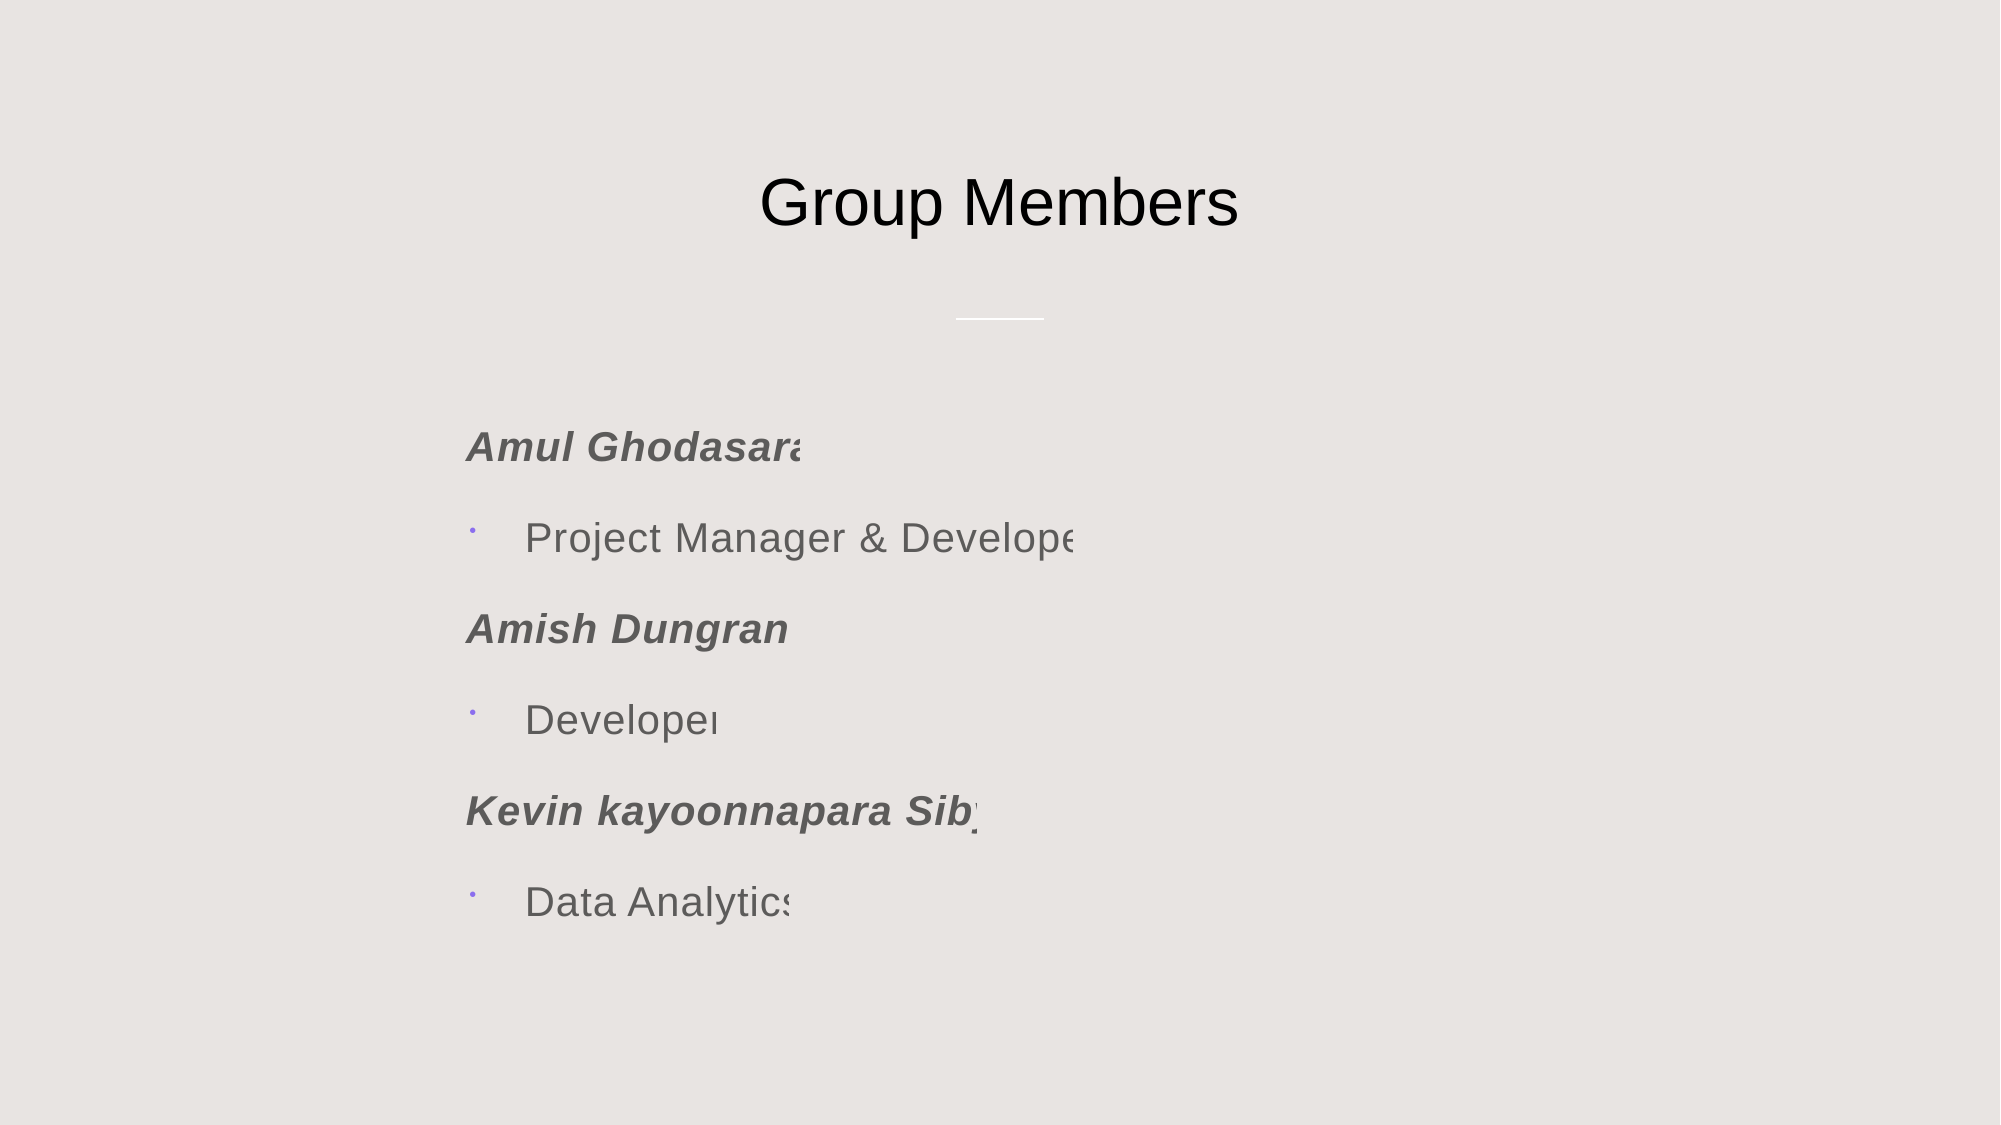

# Group Members
Amul Ghodasara
Project Manager & Developer
Amish Dungrani
Developer
Kevin kayoonnapara Siby
Data Analytics